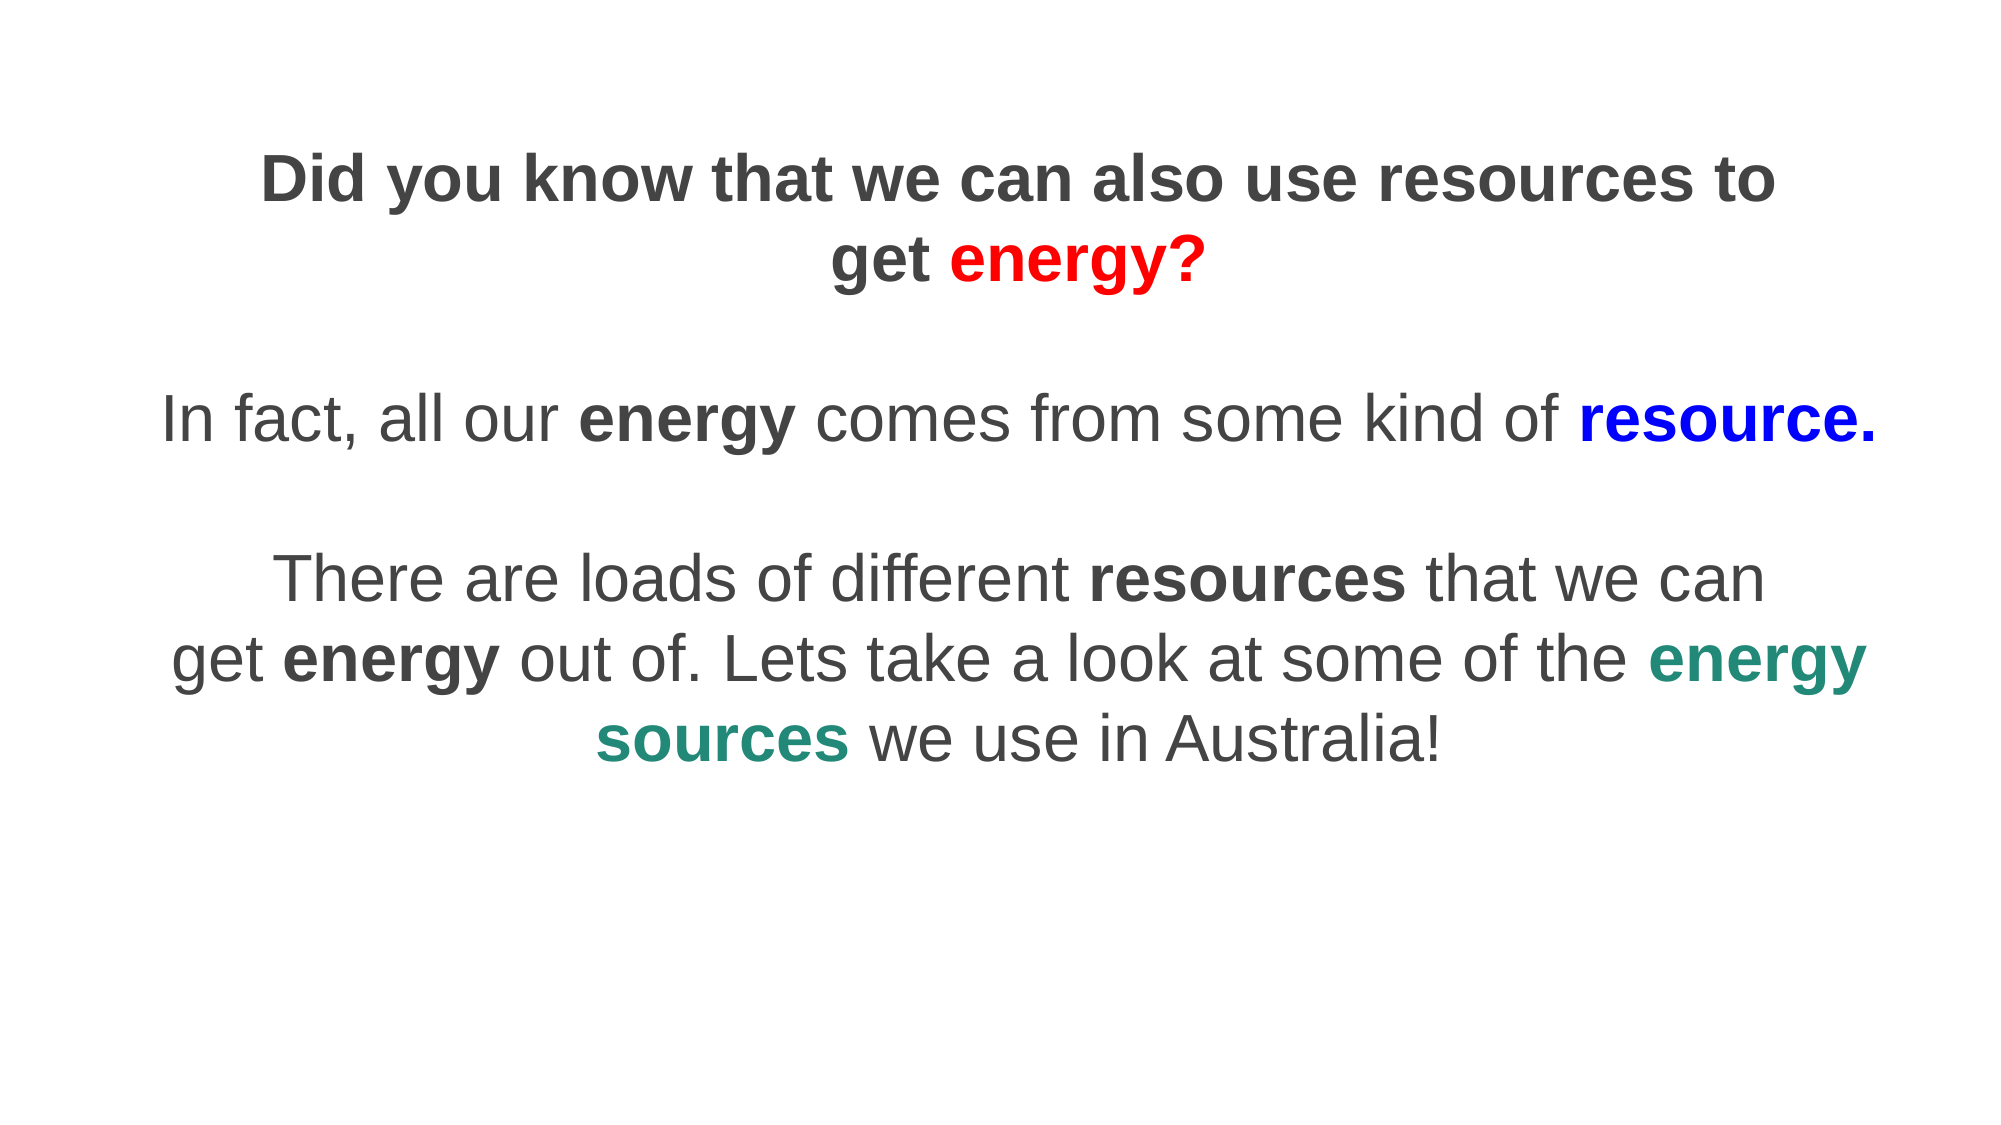

Did you know that we can also use resources to get energy?

In fact, all our energy comes from some kind of resource.

There are loads of different resources that we can get energy out of. Lets take a look at some of the energy sources we use in Australia!